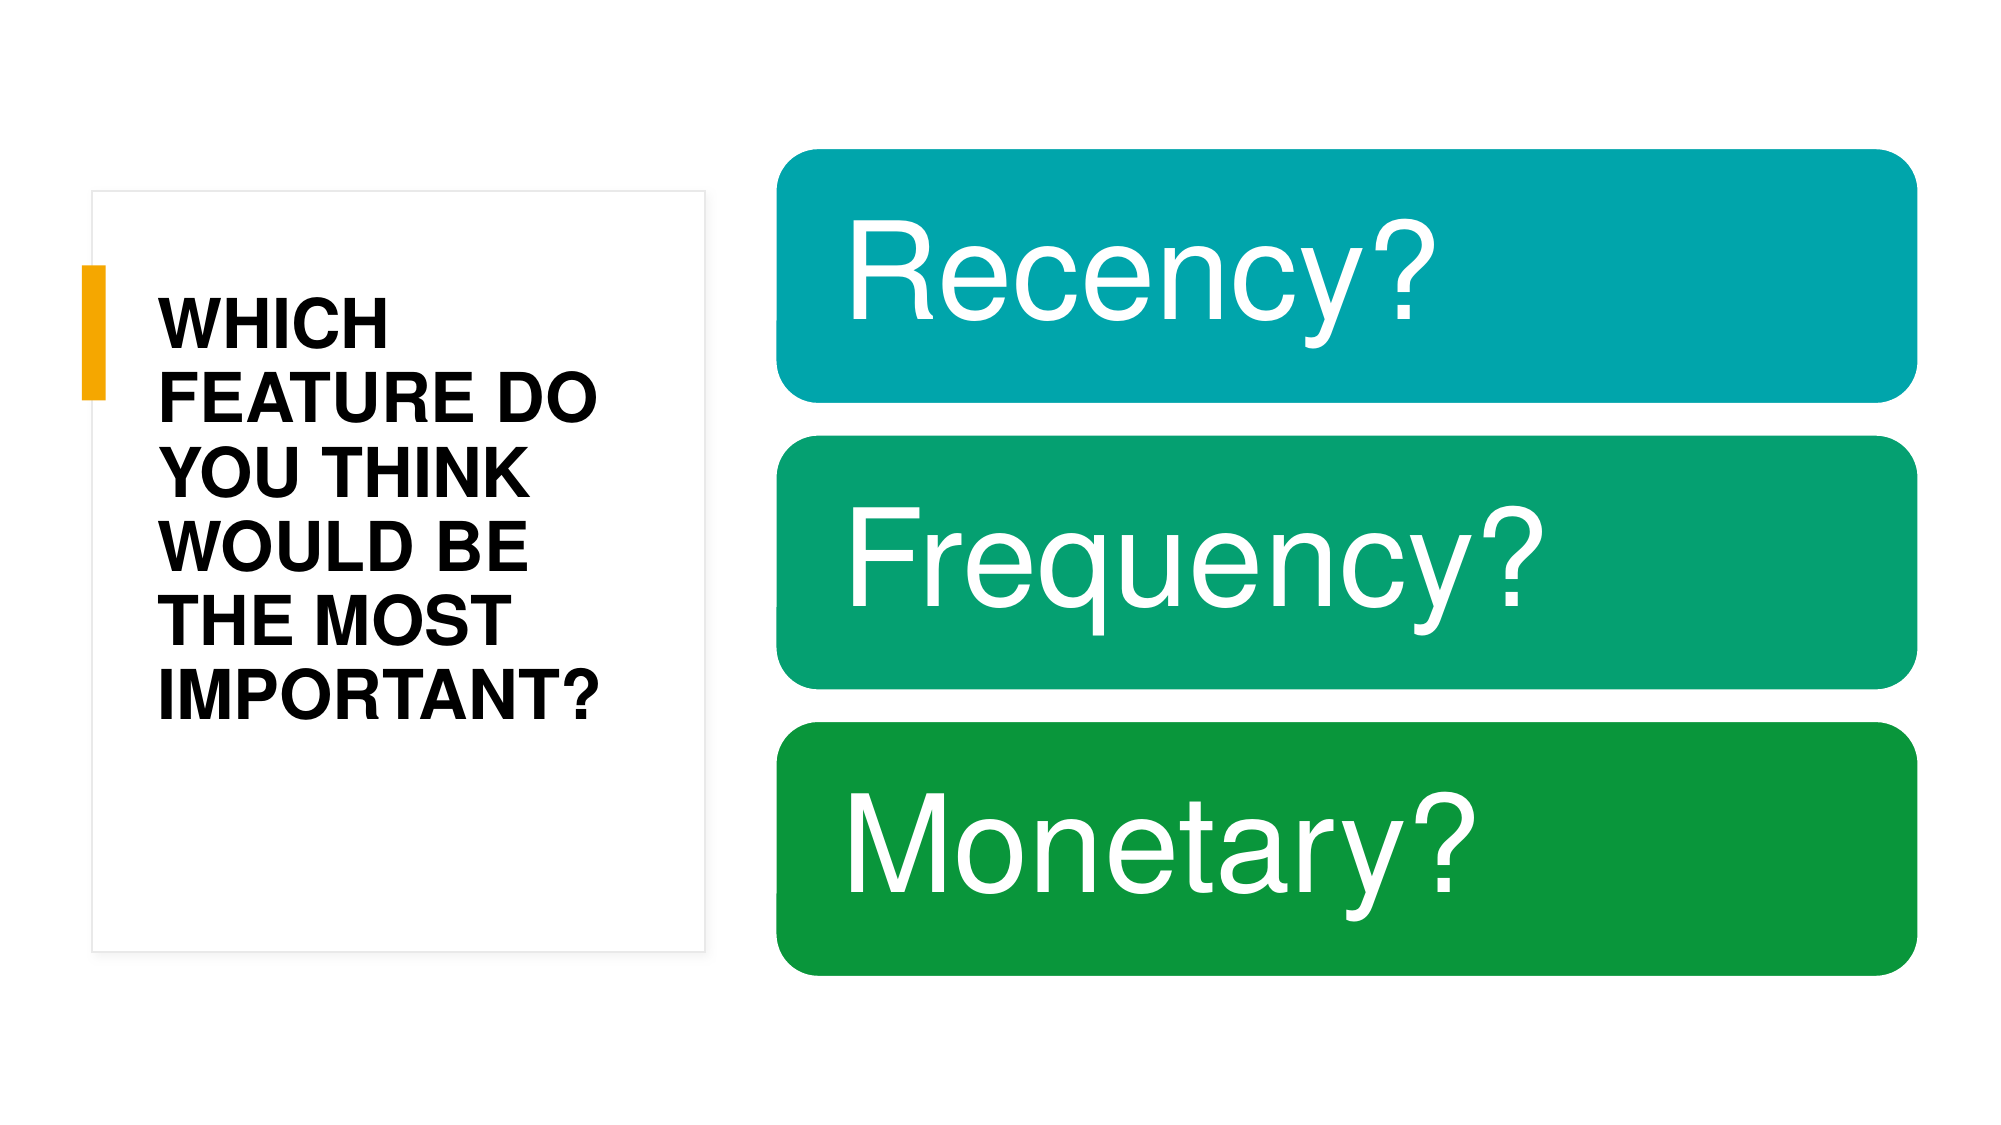

Recency?
Frequency?
Monetary?

# WHICH FEATURE DO YOU THINK WOULD BE THE MOST IMPORTANT?